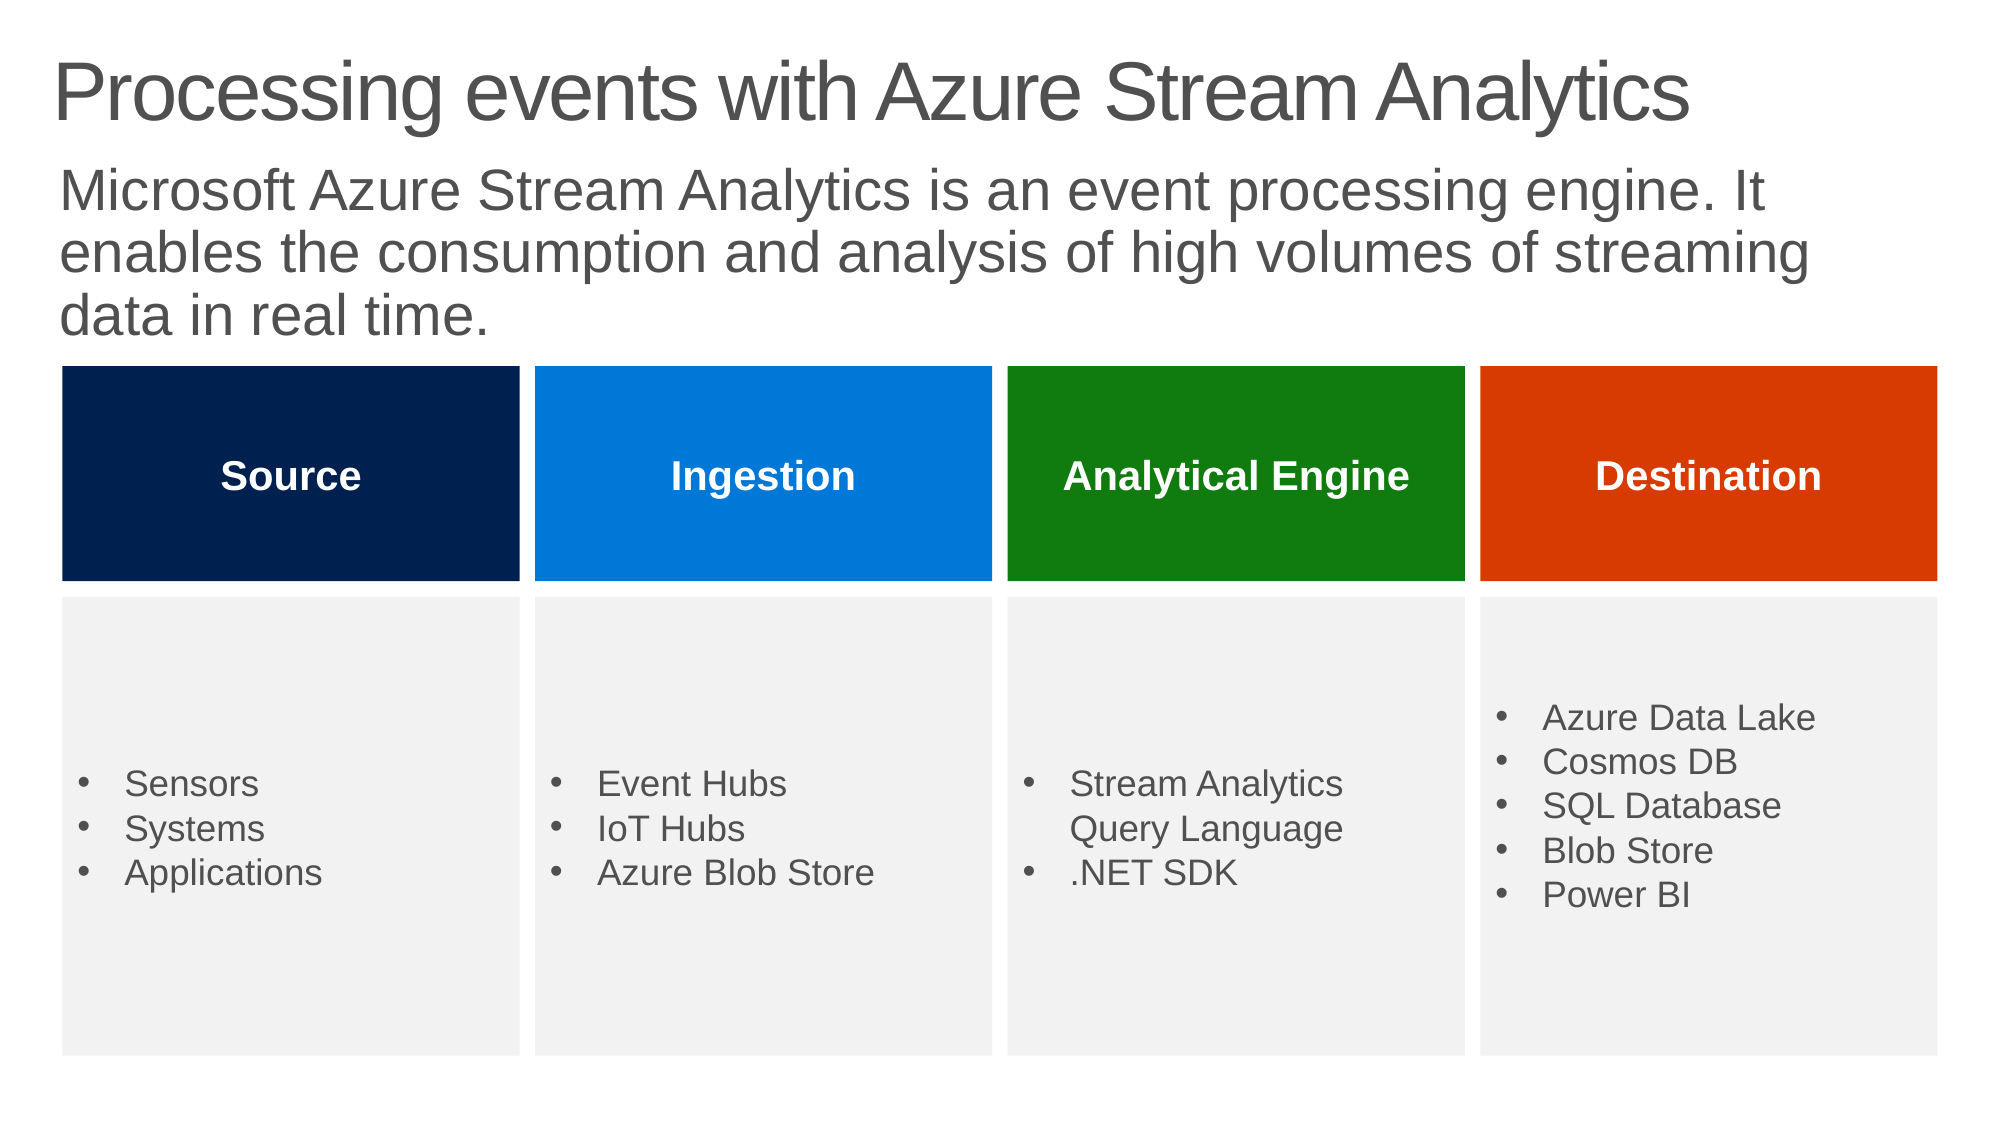

# Processing events with Azure Stream Analytics
Microsoft Azure Stream Analytics is an event processing engine. It enables the consumption and analysis of high volumes of streaming data in real time.
Source
Ingestion
Analytical Engine
Destination
Sensors
Systems
Applications
Event Hubs
IoT Hubs
Azure Blob Store
Stream Analytics Query Language
.NET SDK
Azure Data Lake
Cosmos DB
SQL Database
Blob Store
Power BI